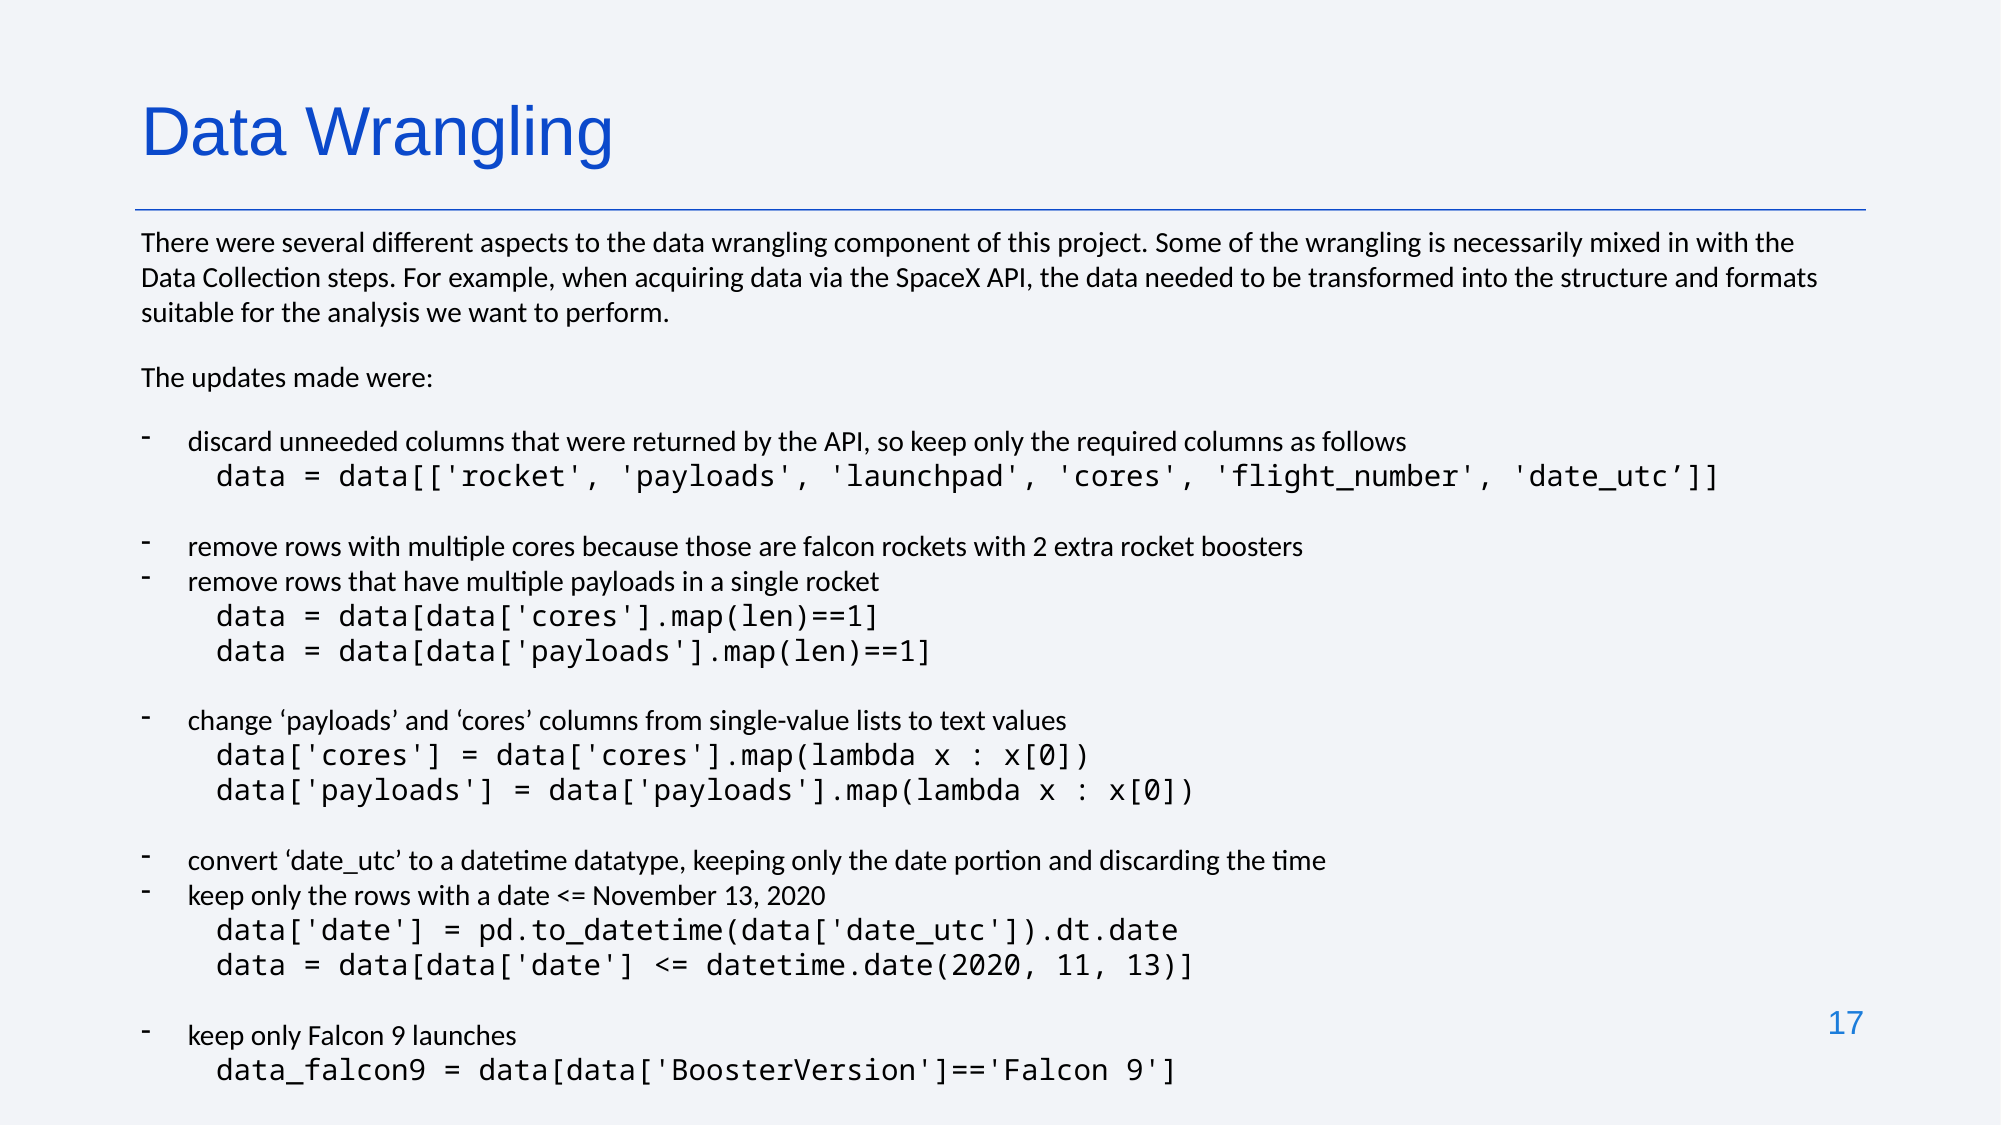

Data Wrangling
There were several different aspects to the data wrangling component of this project. Some of the wrangling is necessarily mixed in with the Data Collection steps. For example, when acquiring data via the SpaceX API, the data needed to be transformed into the structure and formats suitable for the analysis we want to perform.
The updates made were:
discard unneeded columns that were returned by the API, so keep only the required columns as follows
data = data[['rocket', 'payloads', 'launchpad', 'cores', 'flight_number', 'date_utc’]]

remove rows with multiple cores because those are falcon rockets with 2 extra rocket boosters
remove rows that have multiple payloads in a single rocket
data = data[data['cores'].map(len)==1]
data = data[data['payloads'].map(len)==1]

change ‘payloads’ and ‘cores’ columns from single-value lists to text values
data['cores'] = data['cores'].map(lambda x : x[0])
data['payloads'] = data['payloads'].map(lambda x : x[0])

convert ‘date_utc’ to a datetime datatype, keeping only the date portion and discarding the time
keep only the rows with a date <= November 13, 2020
data['date'] = pd.to_datetime(data['date_utc']).dt.date
data = data[data['date'] <= datetime.date(2020, 11, 13)]

keep only Falcon 9 launches
data_falcon9 = data[data['BoosterVersion']=='Falcon 9']
17